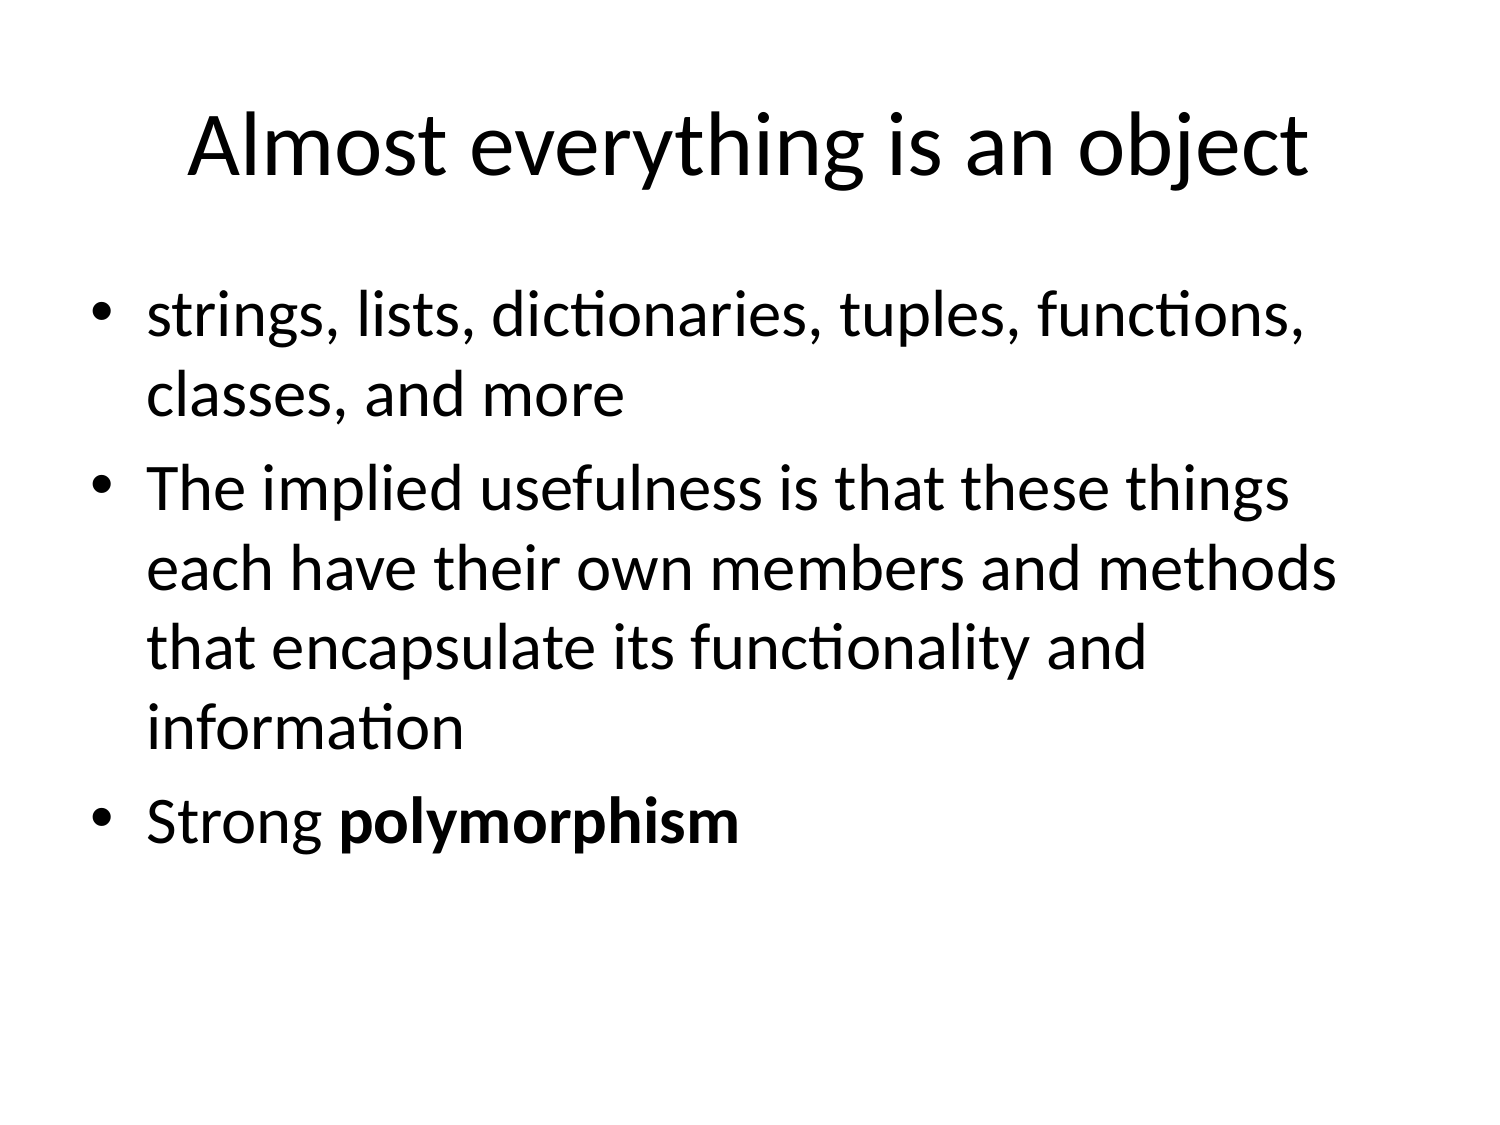

# Almost everything is an object
strings, lists, dictionaries, tuples, functions, classes, and more
The implied usefulness is that these things each have their own members and methods that encapsulate its functionality and information
Strong polymorphism